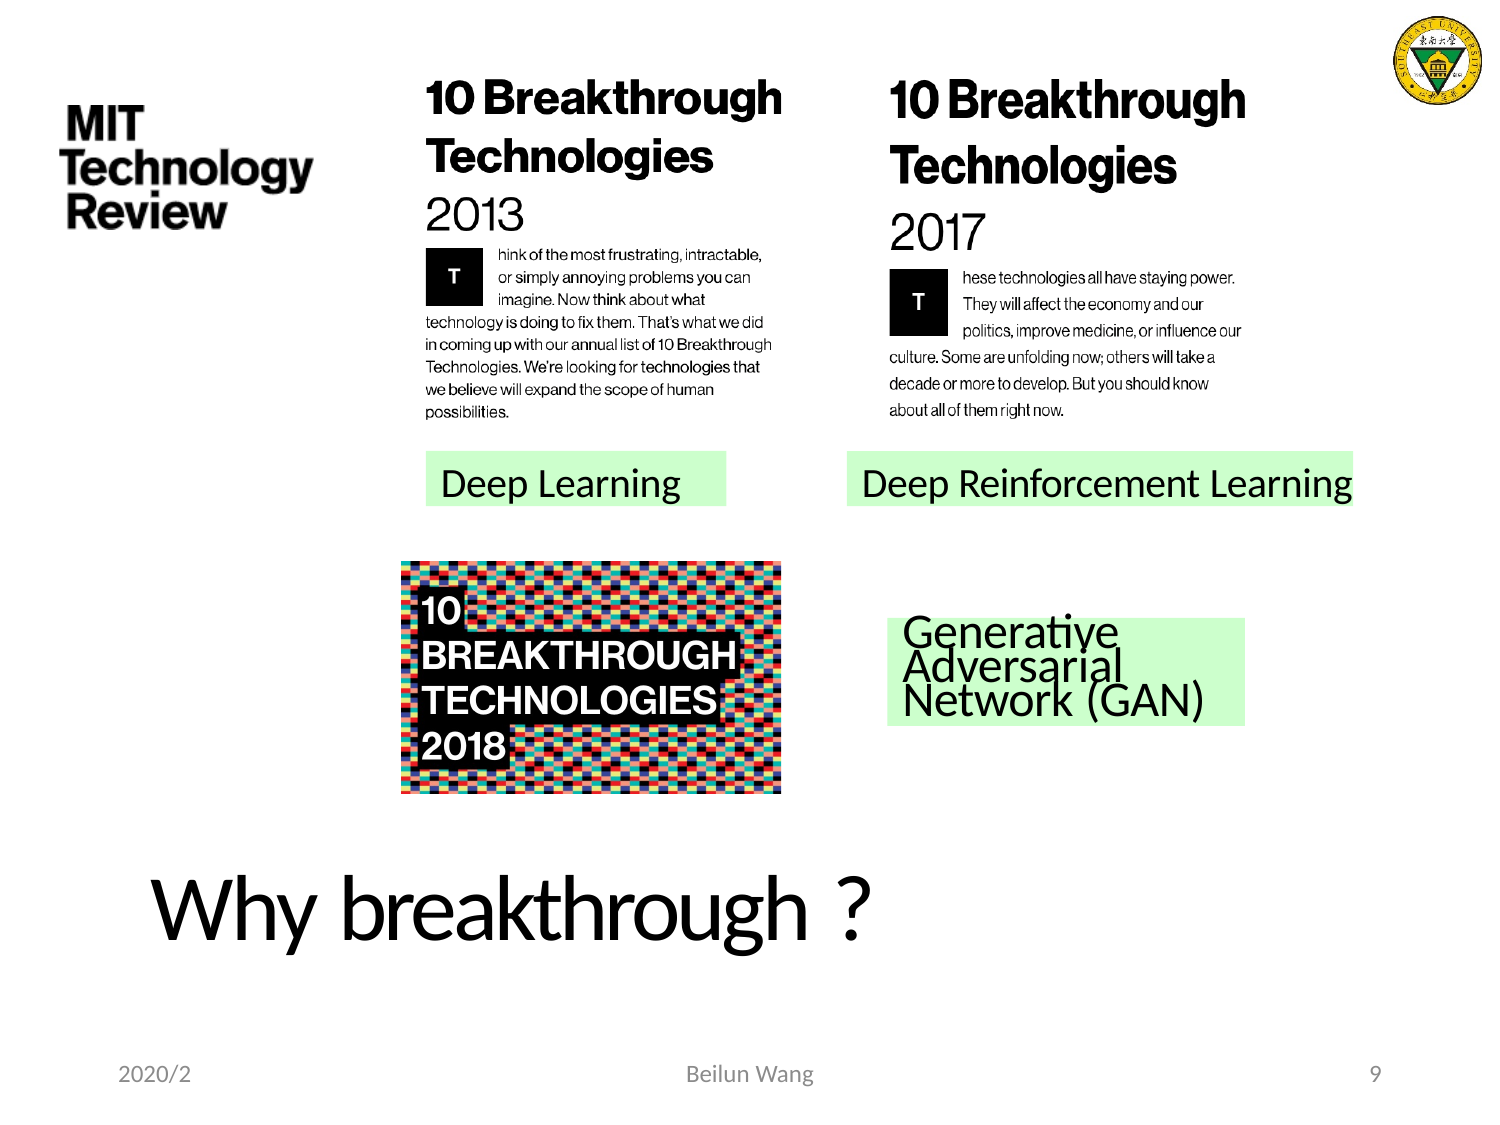

Deep Learning
Deep Reinforcement Learning

Generative  Adversarial  Network (GAN)
Why breakthrough ?
2020/2
Beilun Wang
9